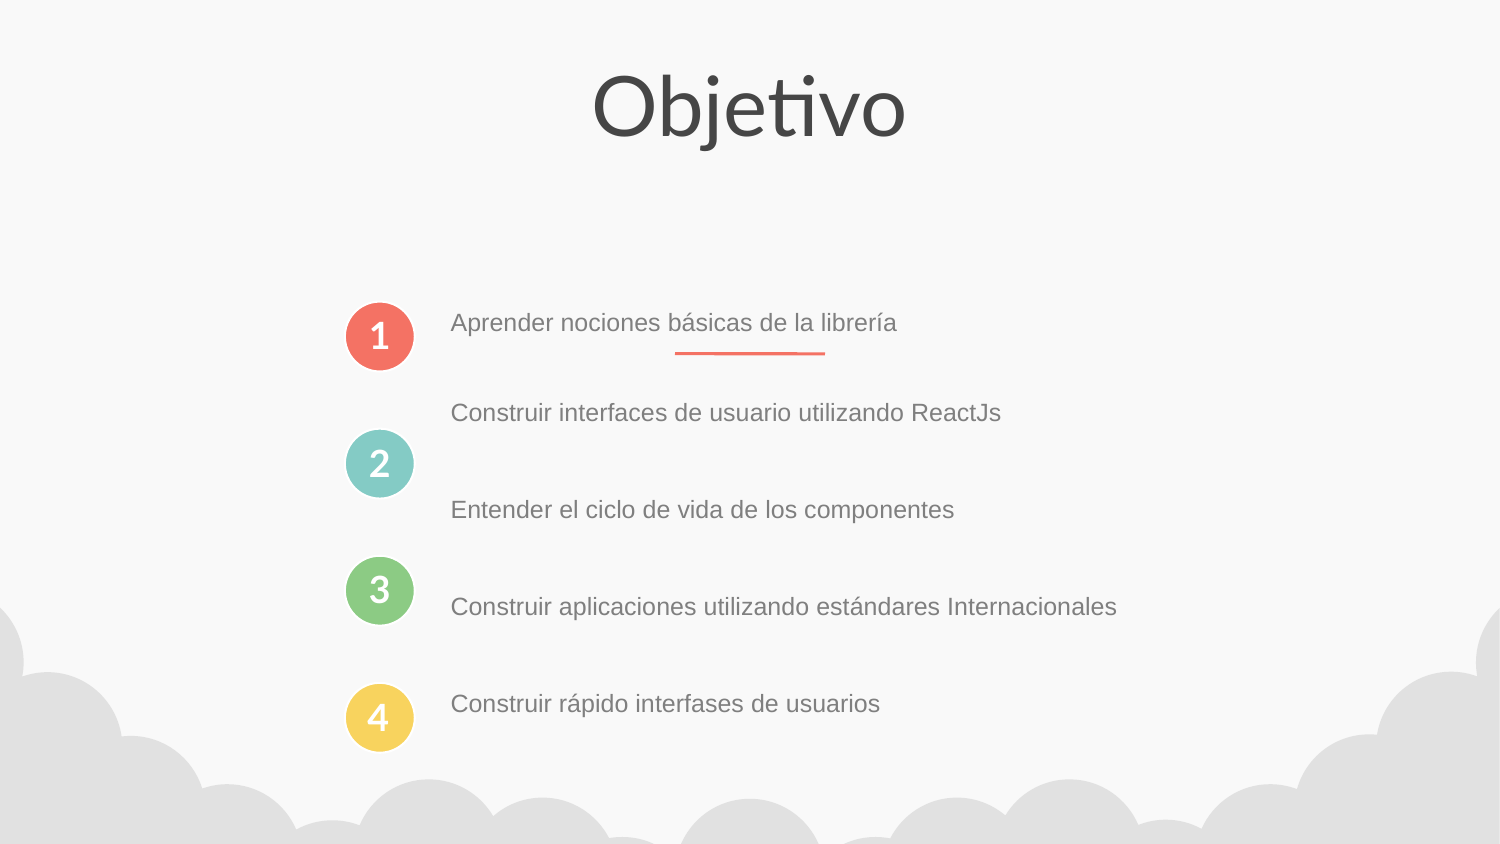

Objetivo
Aprender nociones básicas de la librería
Construir interfaces de usuario utilizando ReactJs
Entender el ciclo de vida de los componentes
Construir aplicaciones utilizando estándares Internacionales
Construir rápido interfases de usuarios

1

2

3

4